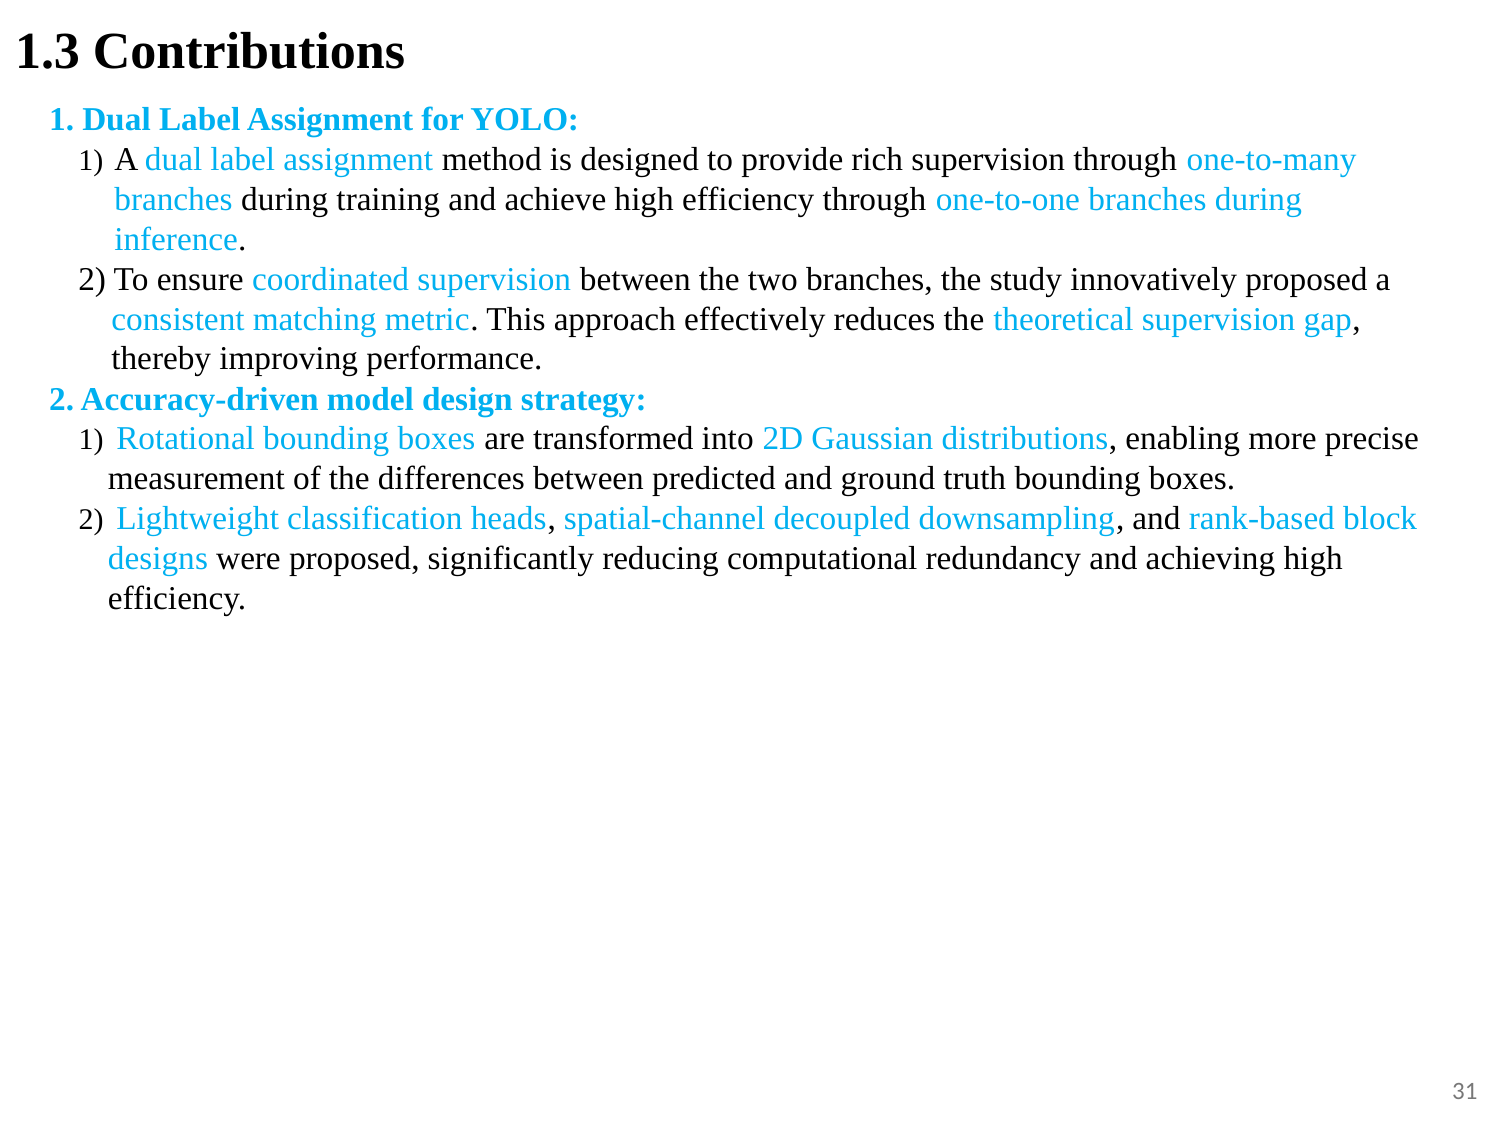

1.3 Contributions
1. Dual Label Assignment for YOLO:
A dual label assignment method is designed to provide rich supervision through one-to-many branches during training and achieve high efficiency through one-to-one branches during inference.
2) To ensure coordinated supervision between the two branches, the study innovatively proposed a consistent matching metric. This approach effectively reduces the theoretical supervision gap, thereby improving performance.
2. Accuracy-driven model design strategy:
 Rotational bounding boxes are transformed into 2D Gaussian distributions, enabling more precise measurement of the differences between predicted and ground truth bounding boxes.
 Lightweight classification heads, spatial-channel decoupled downsampling, and rank-based block designs were proposed, significantly reducing computational redundancy and achieving high efficiency.

31